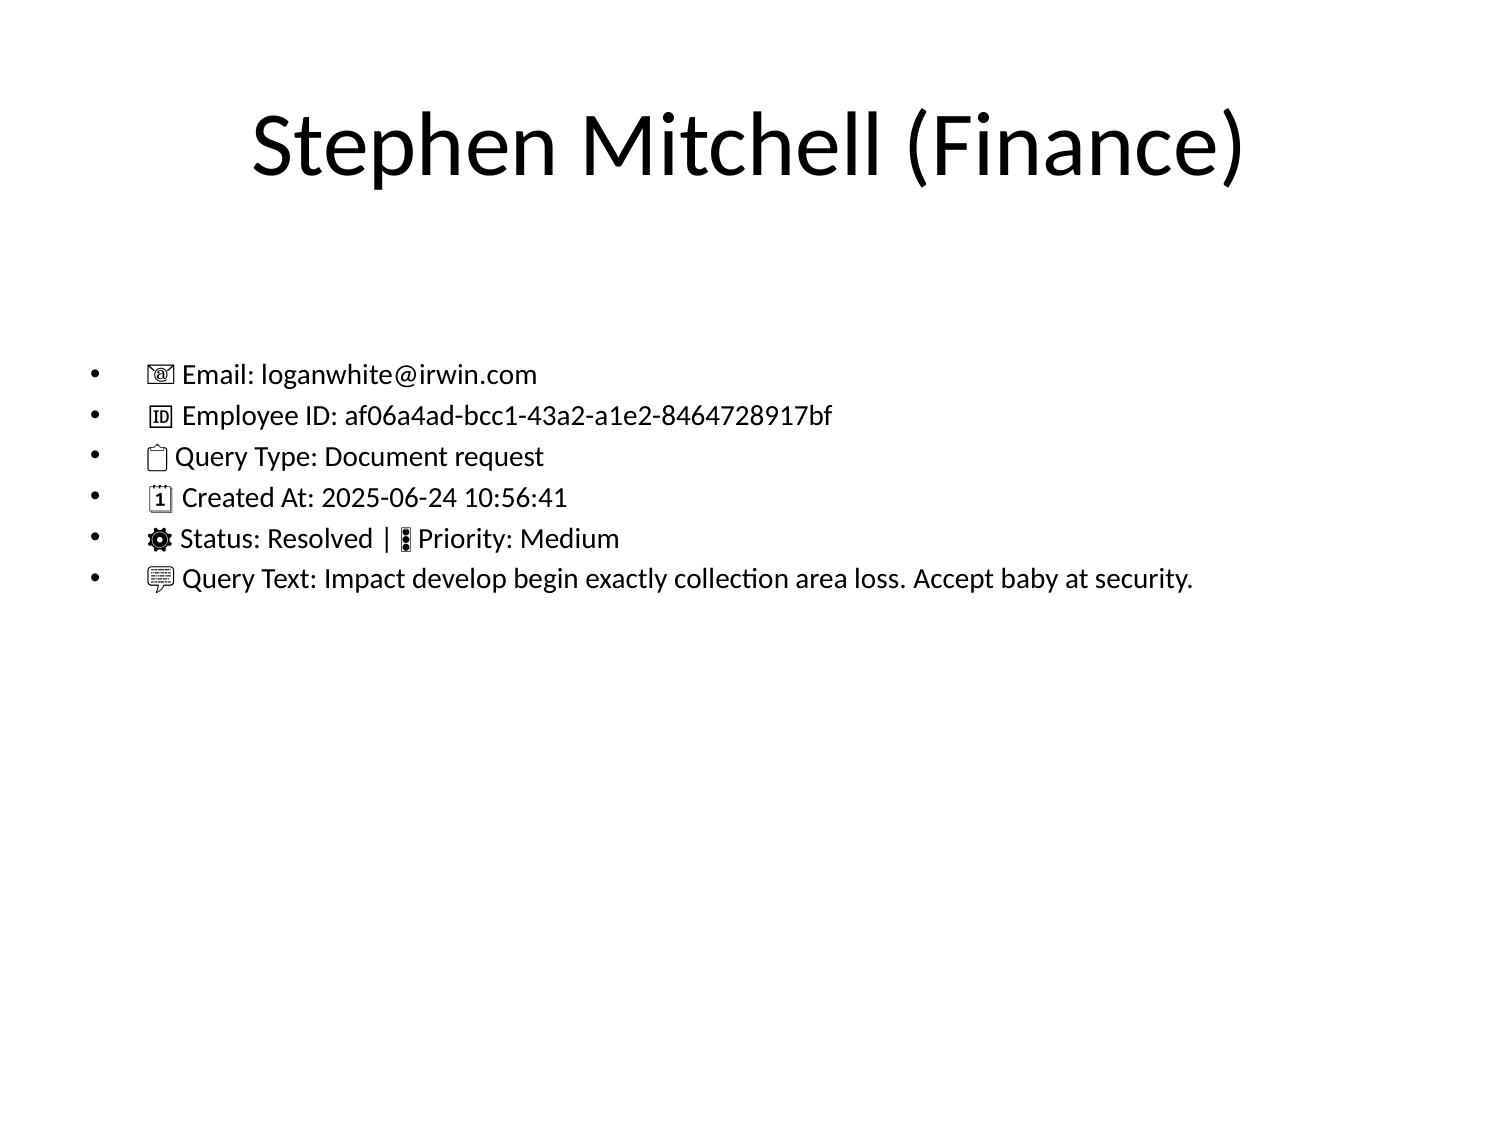

# Stephen Mitchell (Finance)

📧 Email: loganwhite@irwin.com
🆔 Employee ID: af06a4ad-bcc1-43a2-a1e2-8464728917bf
📋 Query Type: Document request
🗓 Created At: 2025-06-24 10:56:41
⚙ Status: Resolved | 🚦 Priority: Medium
💬 Query Text: Impact develop begin exactly collection area loss. Accept baby at security.